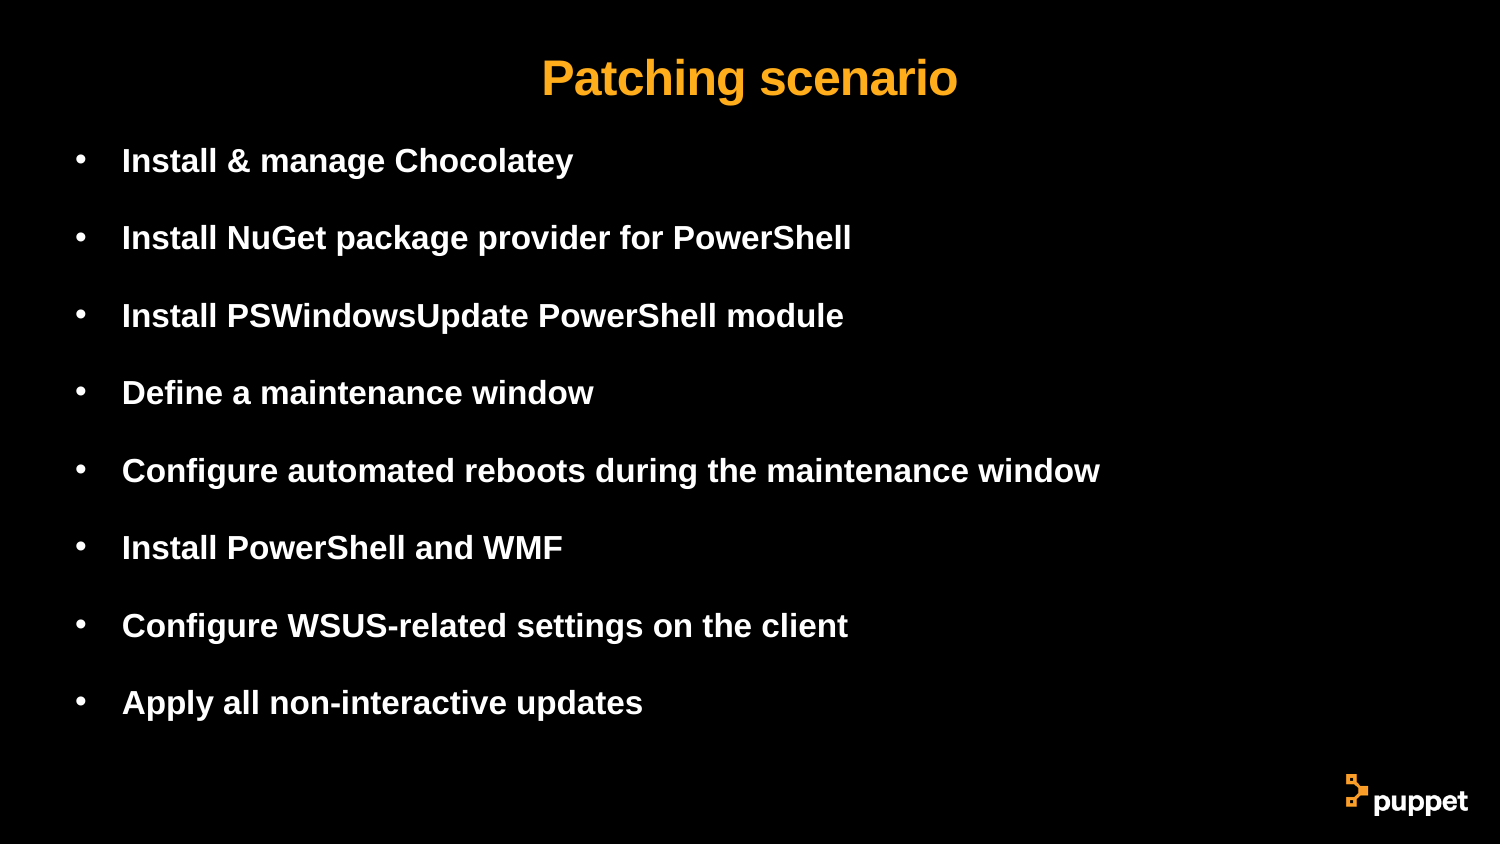

# Patching scenario
Install & manage Chocolatey
Install NuGet package provider for PowerShell
Install PSWindowsUpdate PowerShell module
Define a maintenance window
Configure automated reboots during the maintenance window
Install PowerShell and WMF
Configure WSUS-related settings on the client
Apply all non-interactive updates